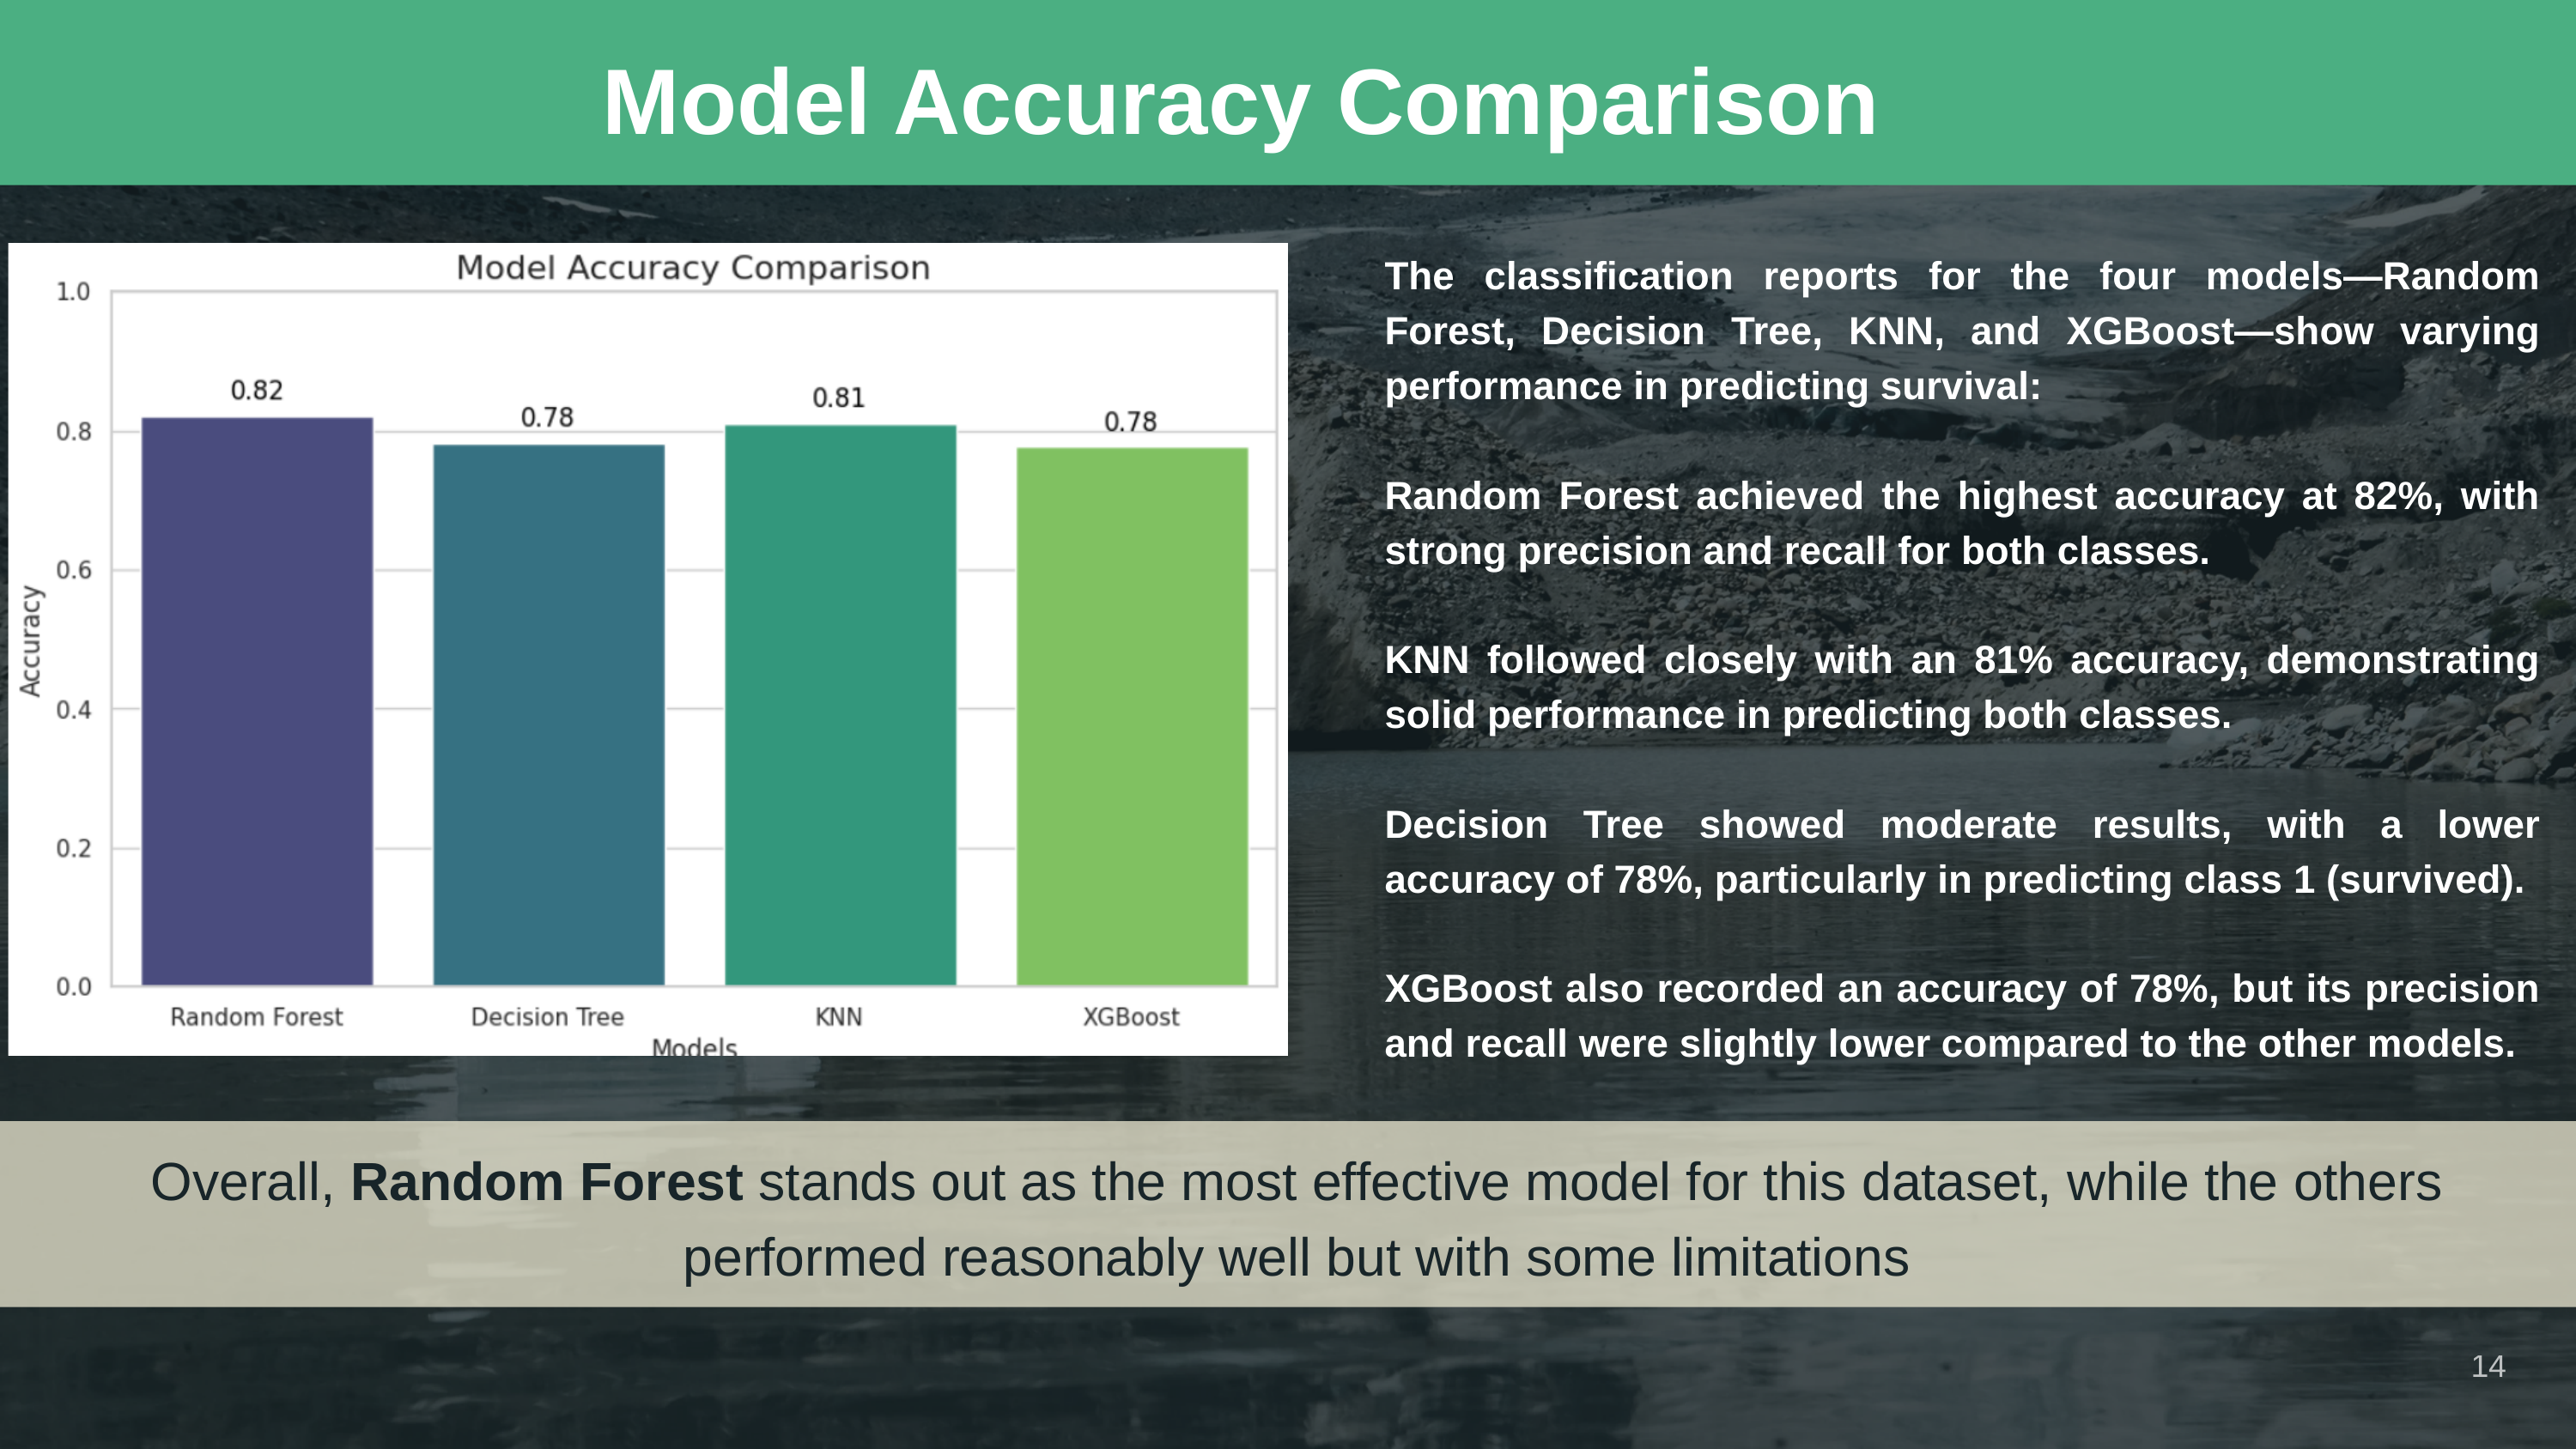

Model Accuracy Comparison
The classification reports for the four models—Random Forest, Decision Tree, KNN, and XGBoost—show varying performance in predicting survival:

Random Forest achieved the highest accuracy at 82%, with strong precision and recall for both classes.

KNN followed closely with an 81% accuracy, demonstrating solid performance in predicting both classes.

Decision Tree showed moderate results, with a lower accuracy of 78%, particularly in predicting class 1 (survived).

XGBoost also recorded an accuracy of 78%, but its precision and recall were slightly lower compared to the other models.

Overall, Random Forest stands out as the most effective model for this dataset, while the others performed reasonably well but with some limitations
14